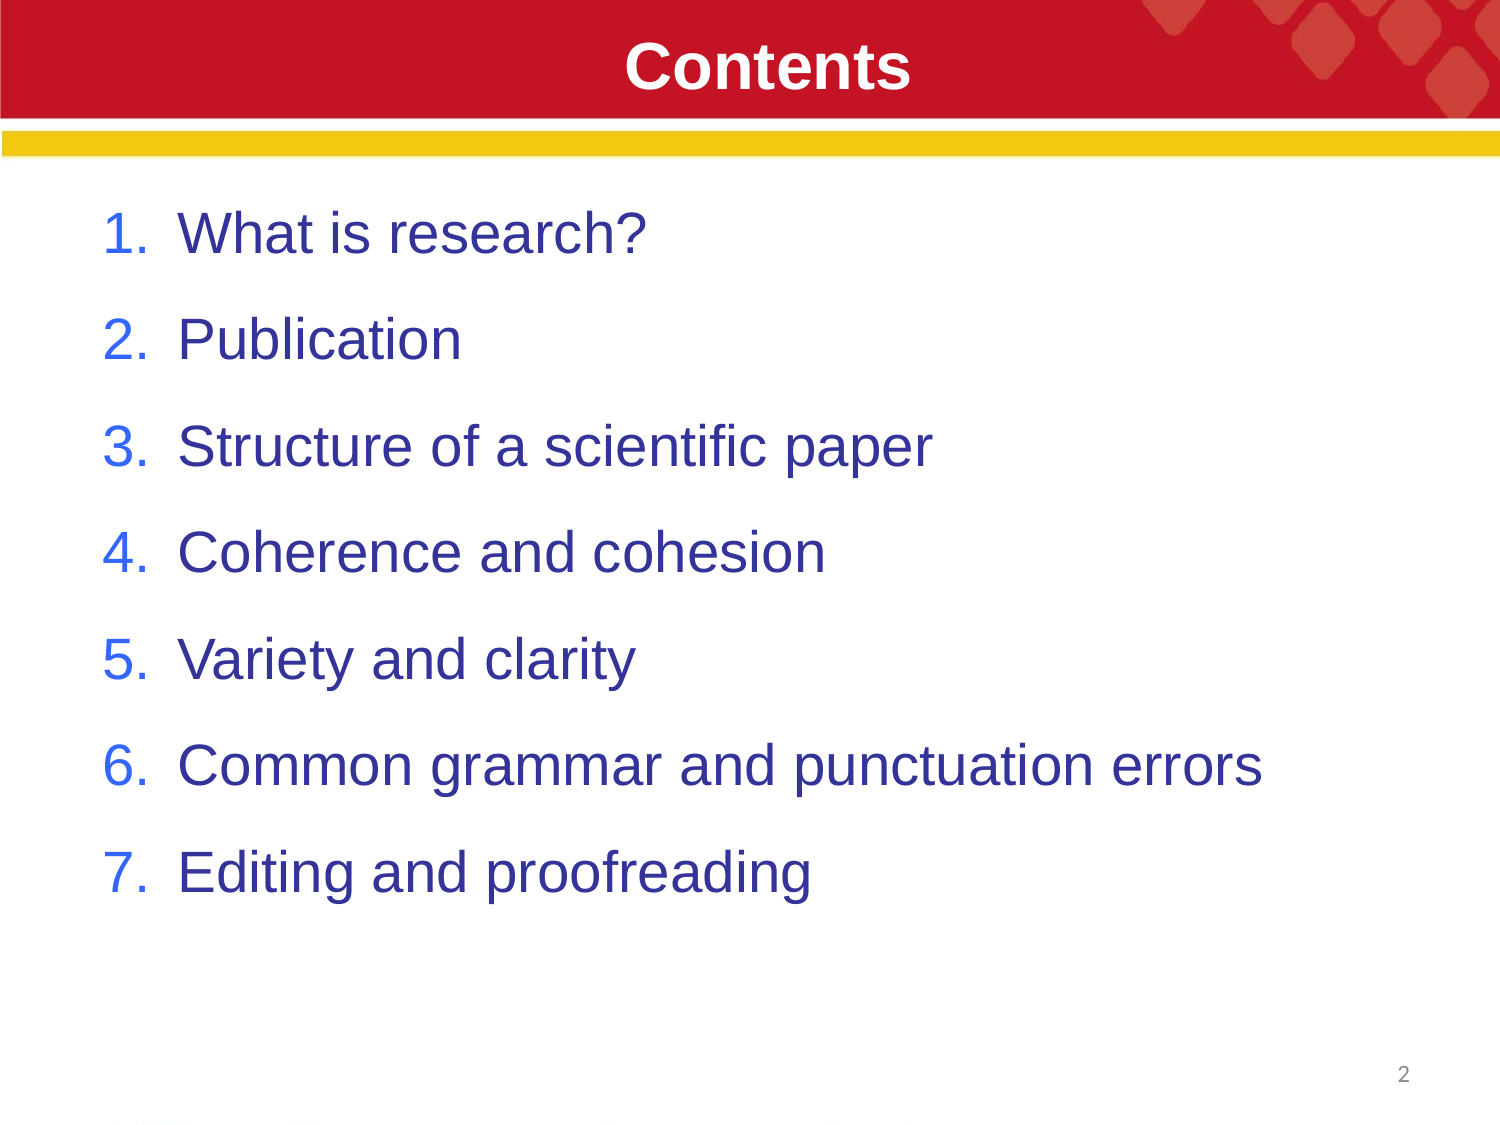

# Contents
What is research?
Publication
Structure of a scientific paper
Coherence and cohesion
Variety and clarity
Common grammar and punctuation errors
Editing and proofreading
2